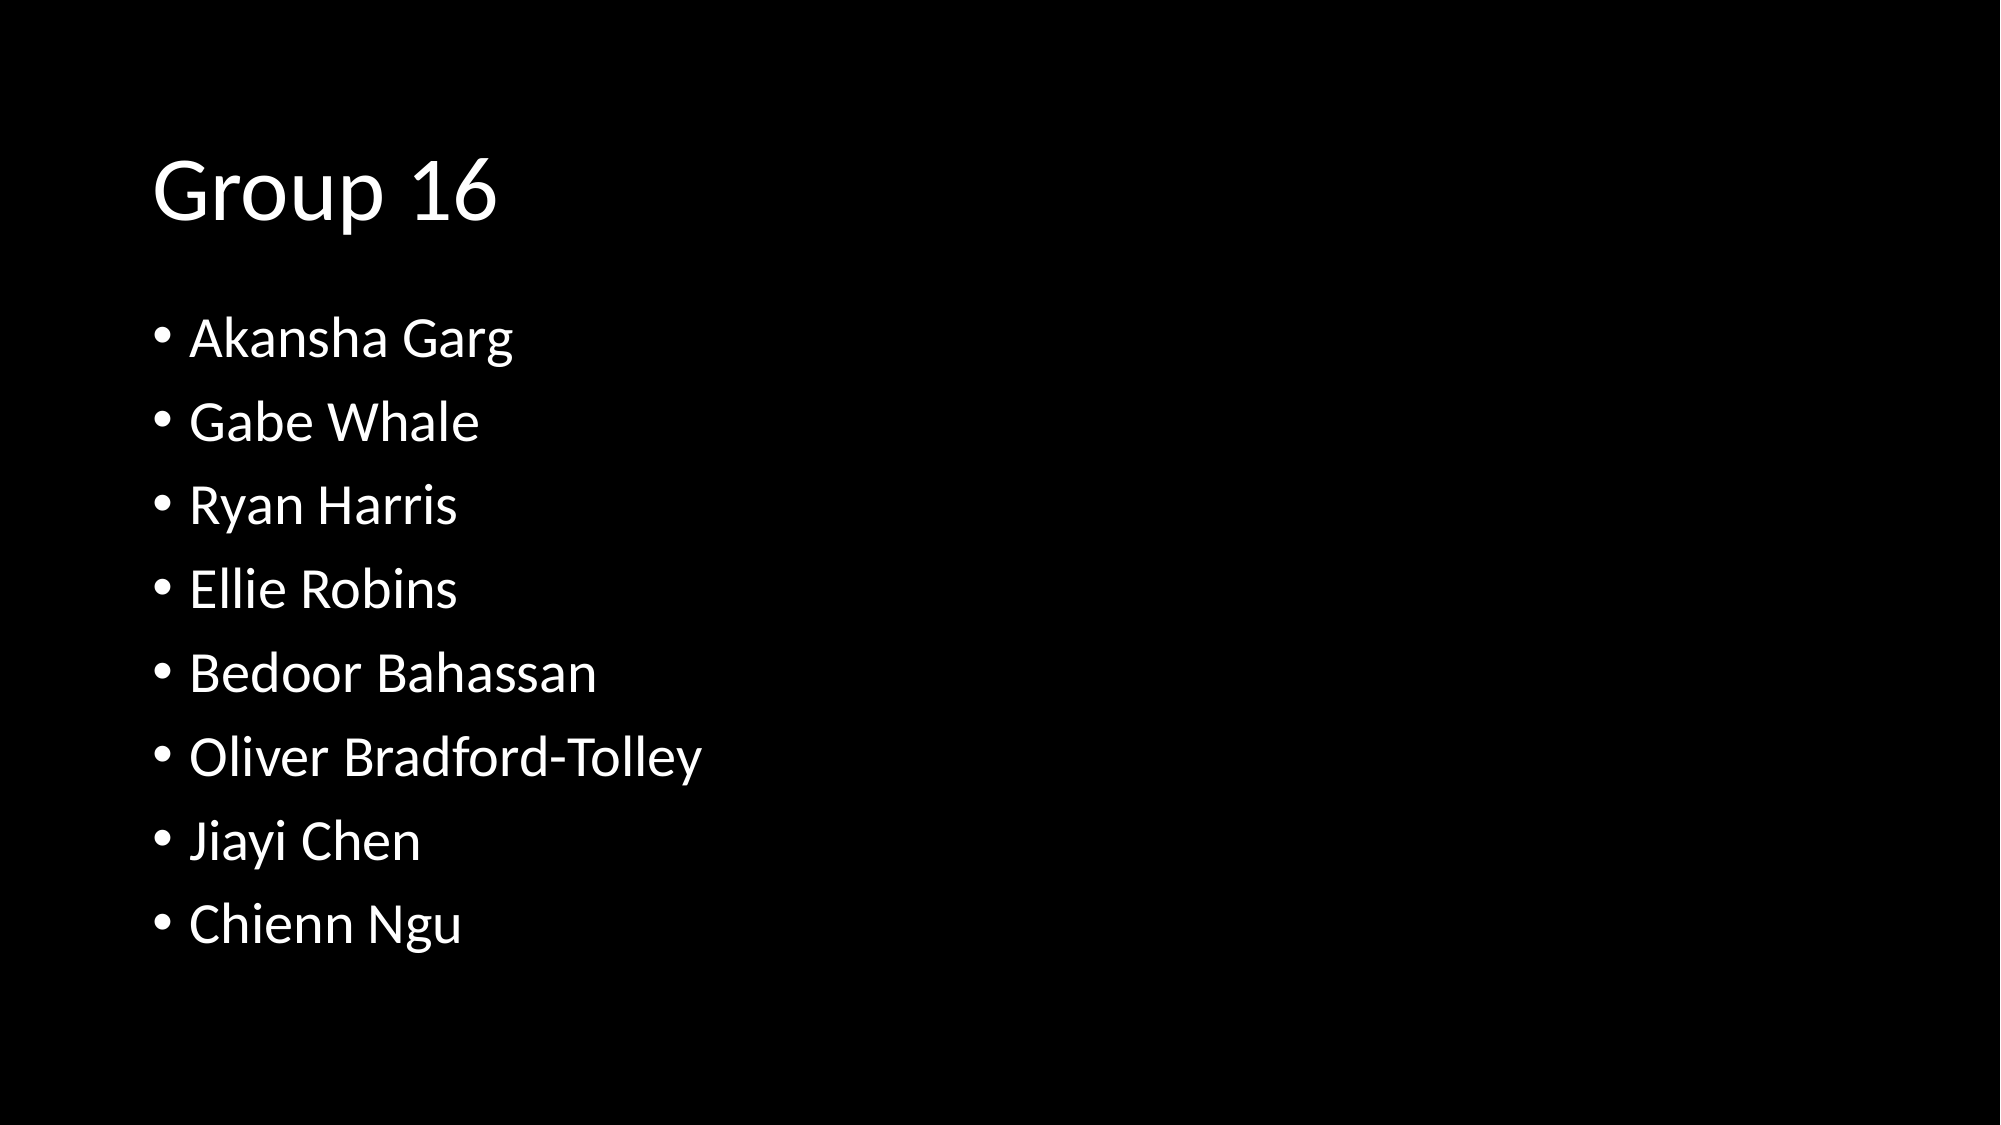

# Group 16
Akansha Garg
Gabe Whale
Ryan Harris
Ellie Robins
Bedoor Bahassan
Oliver Bradford-Tolley
Jiayi Chen
Chienn Ngu